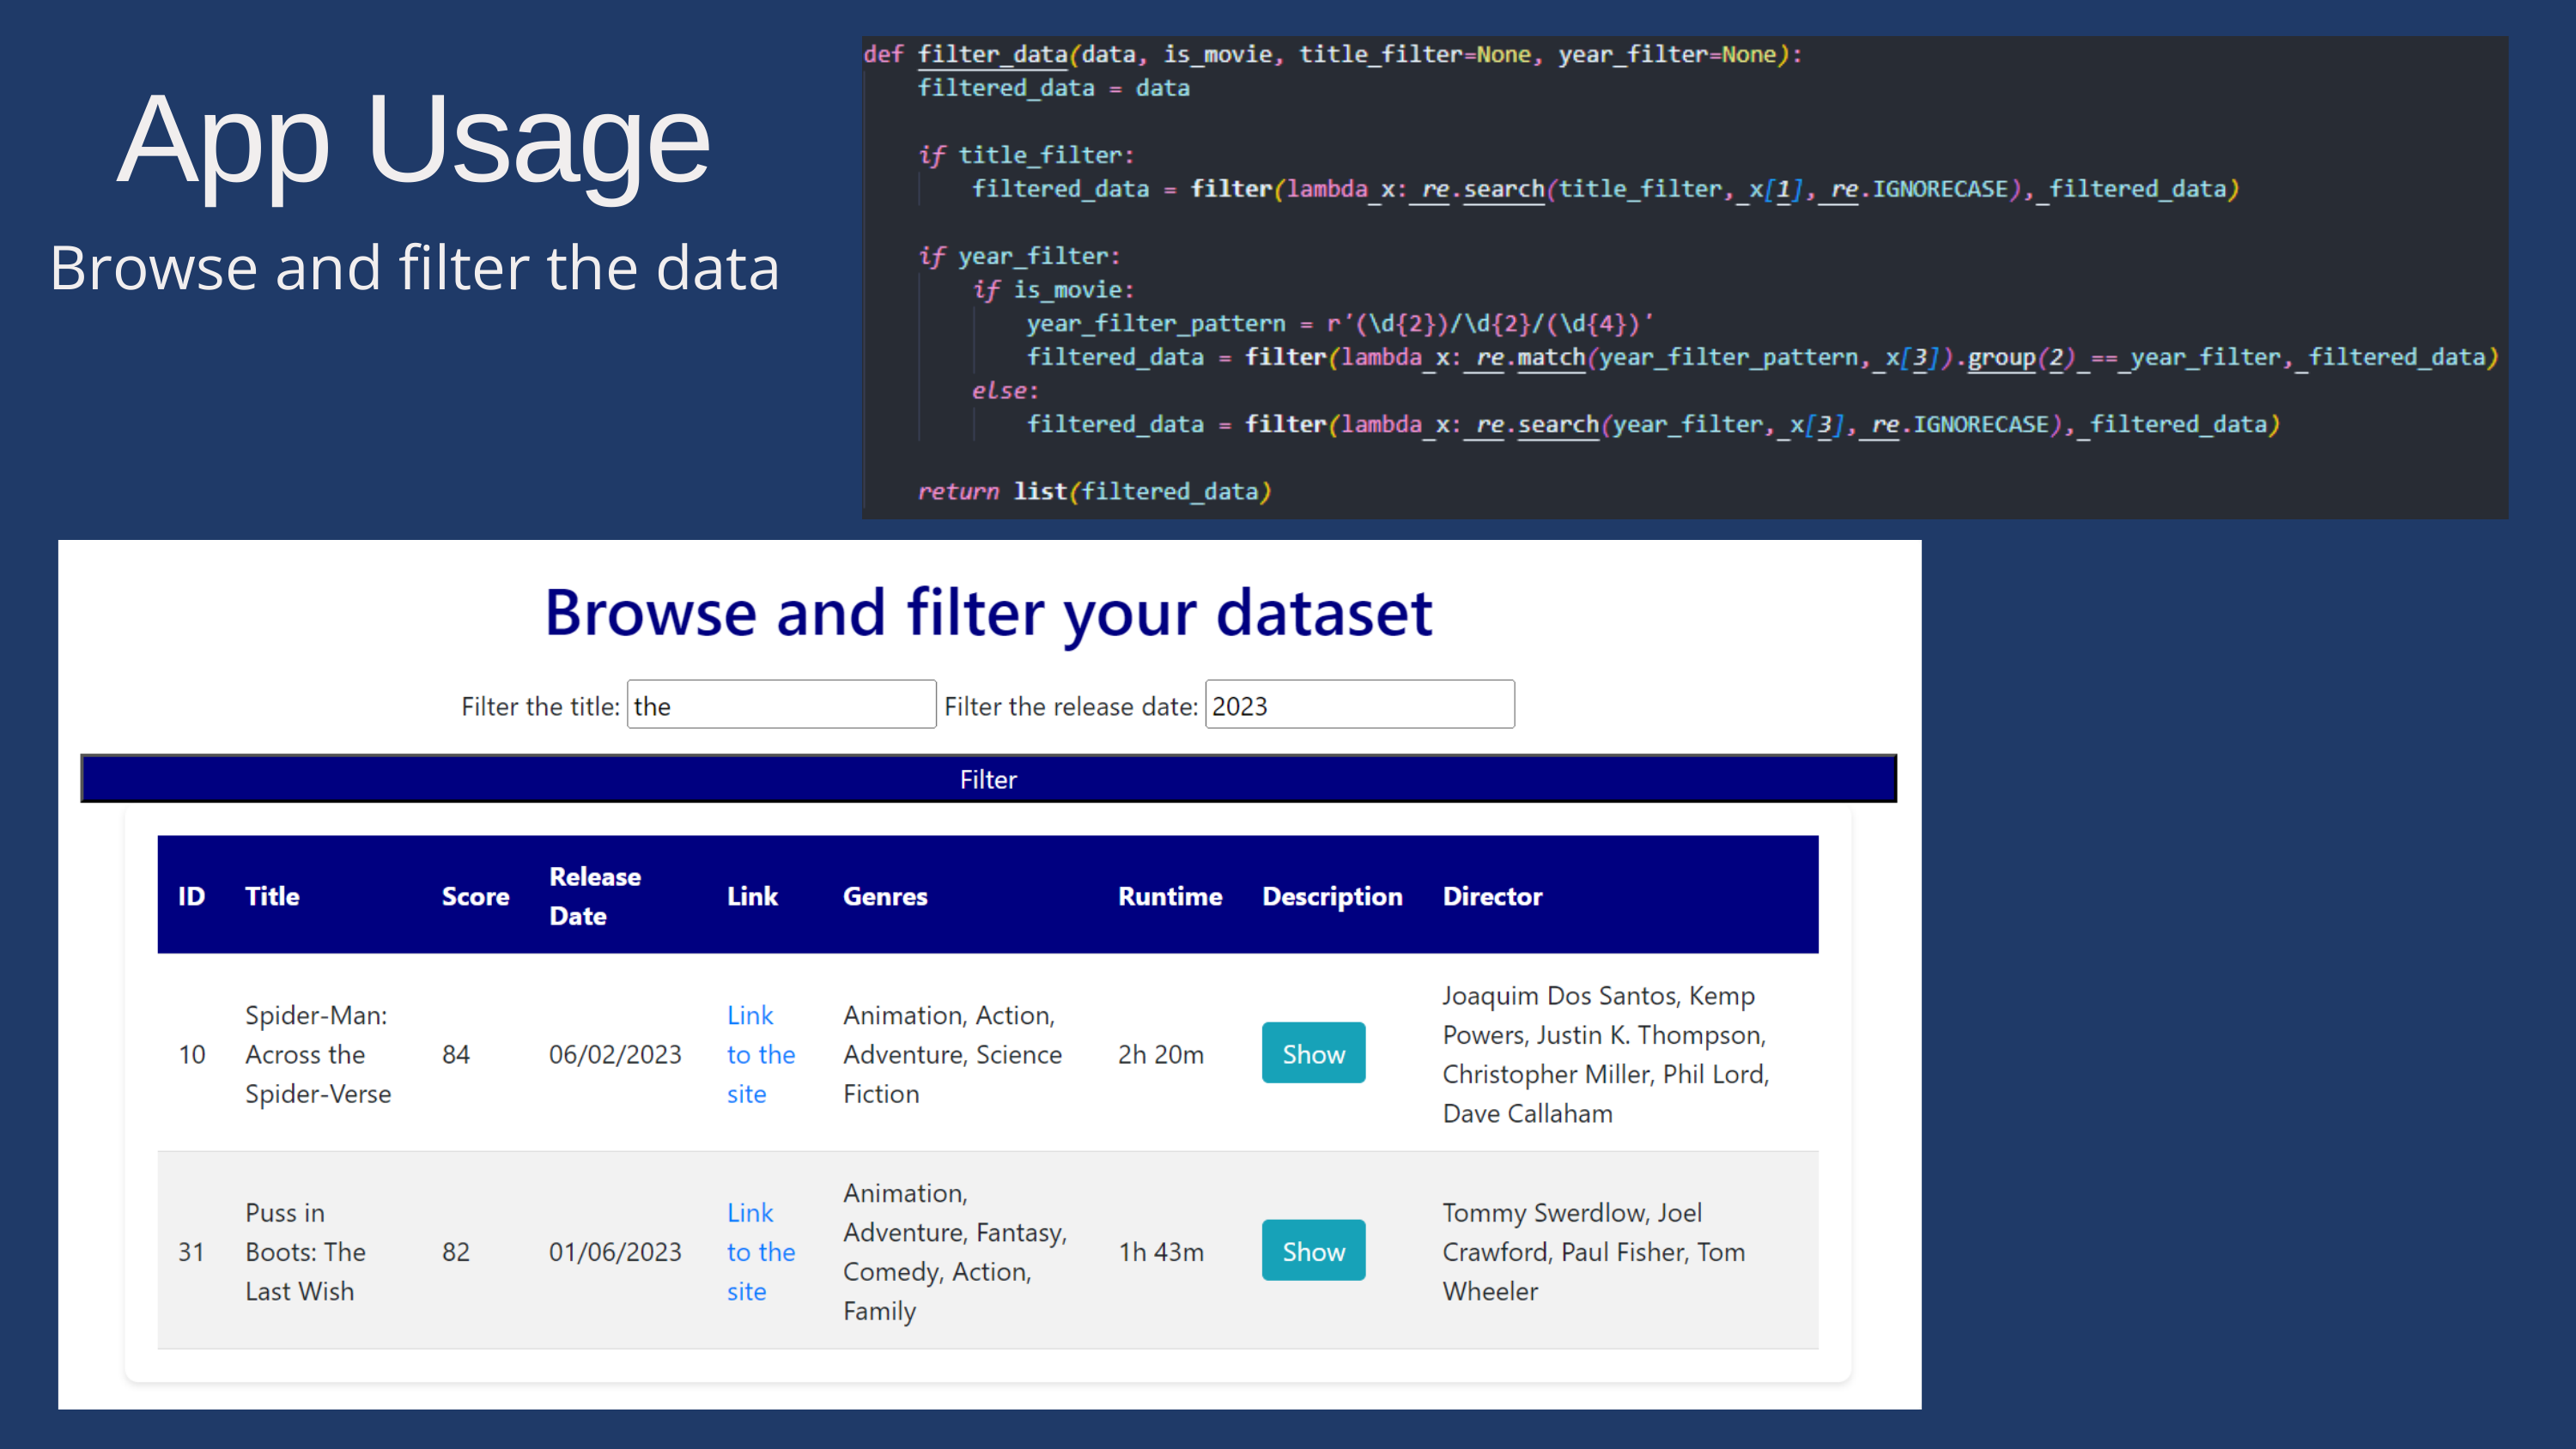

App Usage
Browse and filter the data